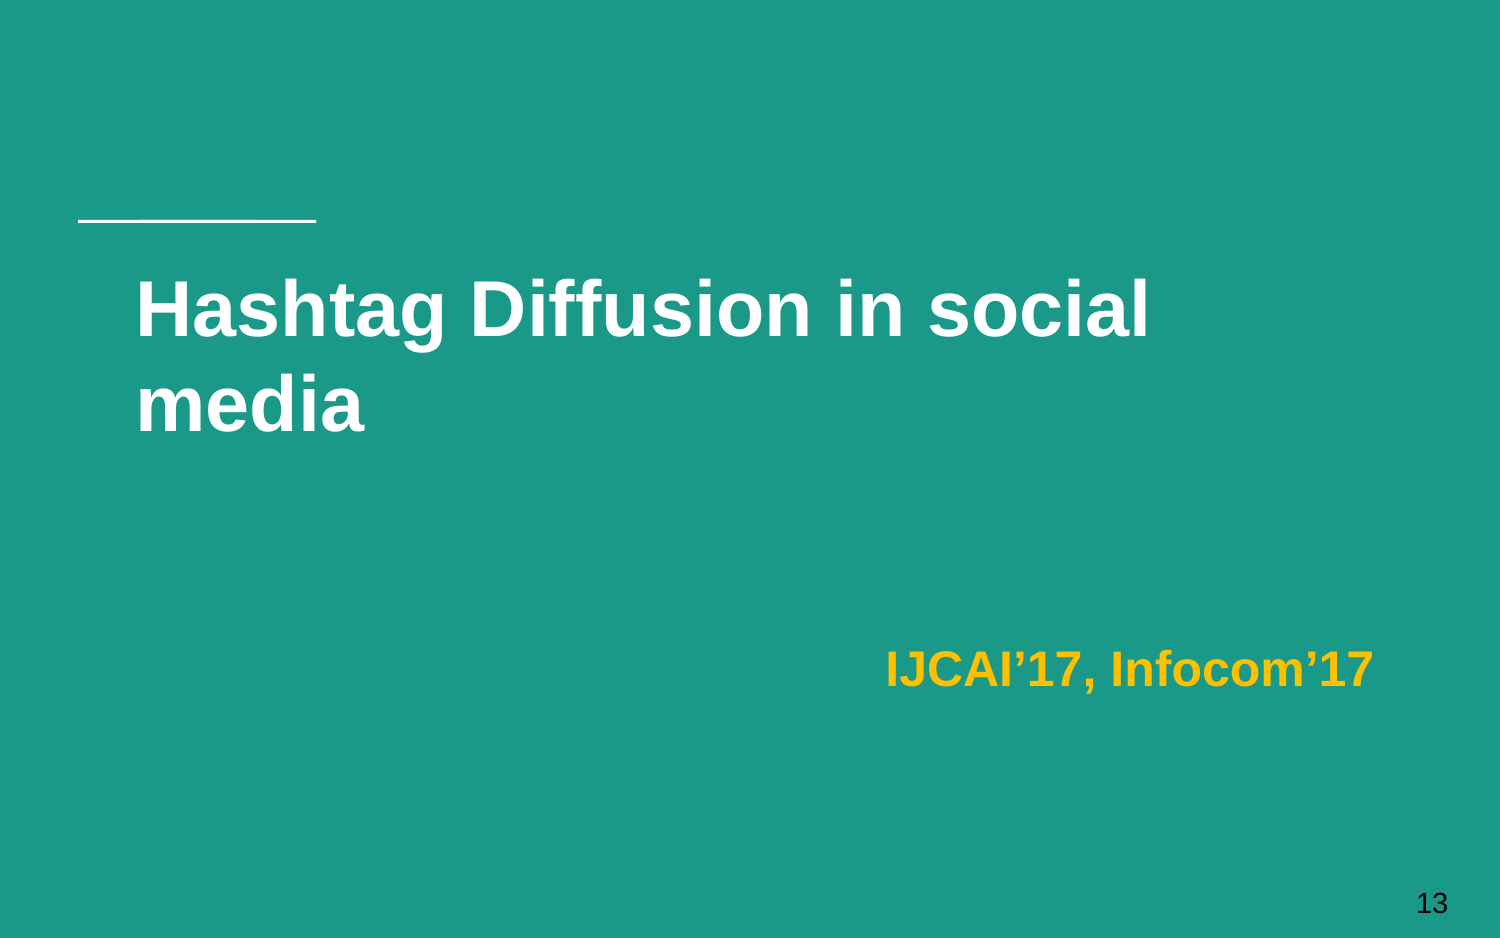

# Hashtag Diffusion in social media

IJCAI’17, Infocom’17
13